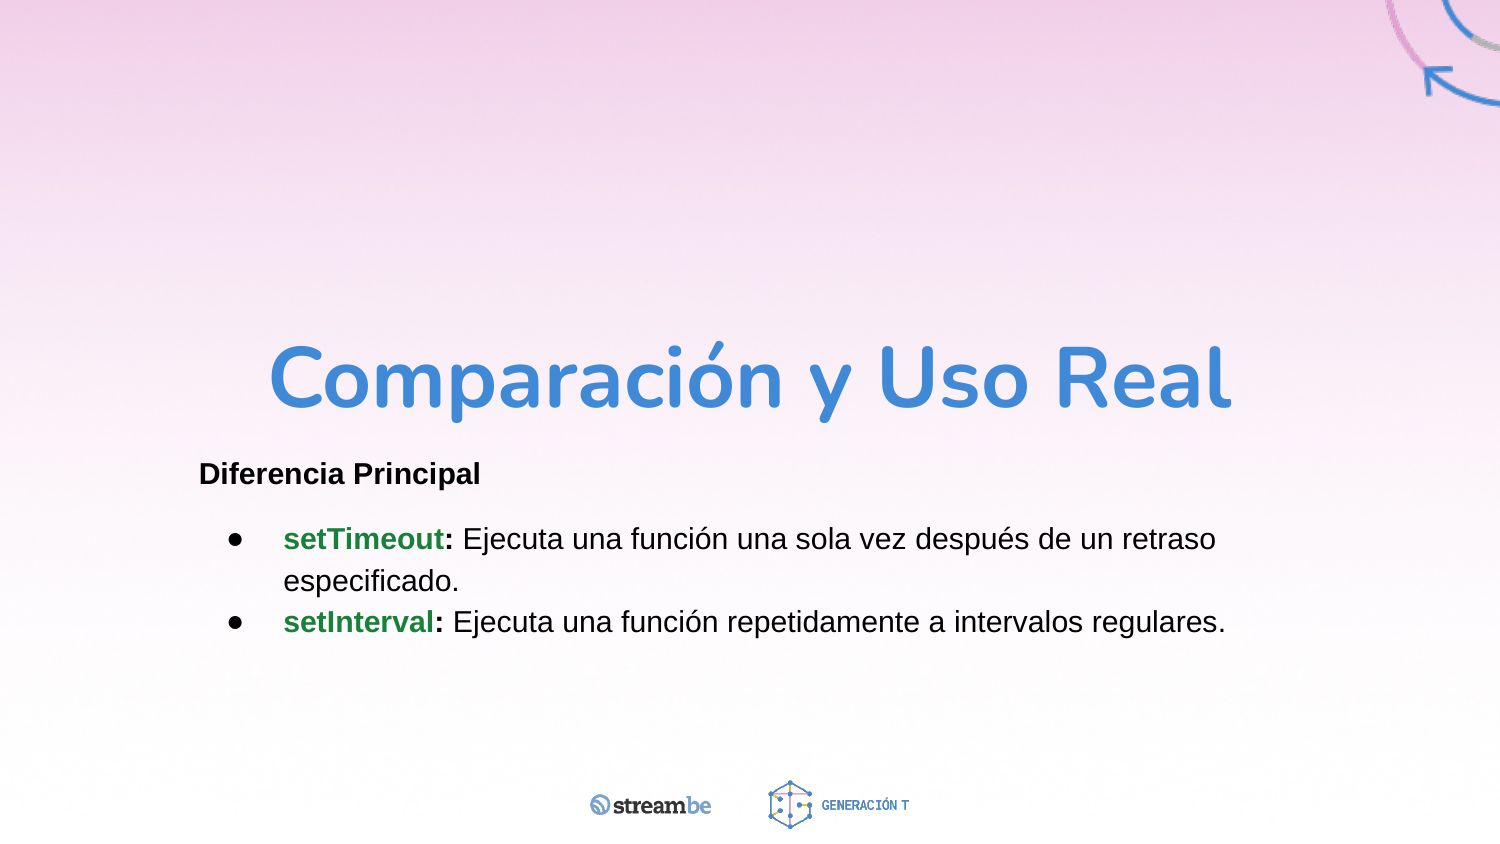

# Comparación y Uso Real
Diferencia Principal
setTimeout: Ejecuta una función una sola vez después de un retraso especificado.
setInterval: Ejecuta una función repetidamente a intervalos regulares.